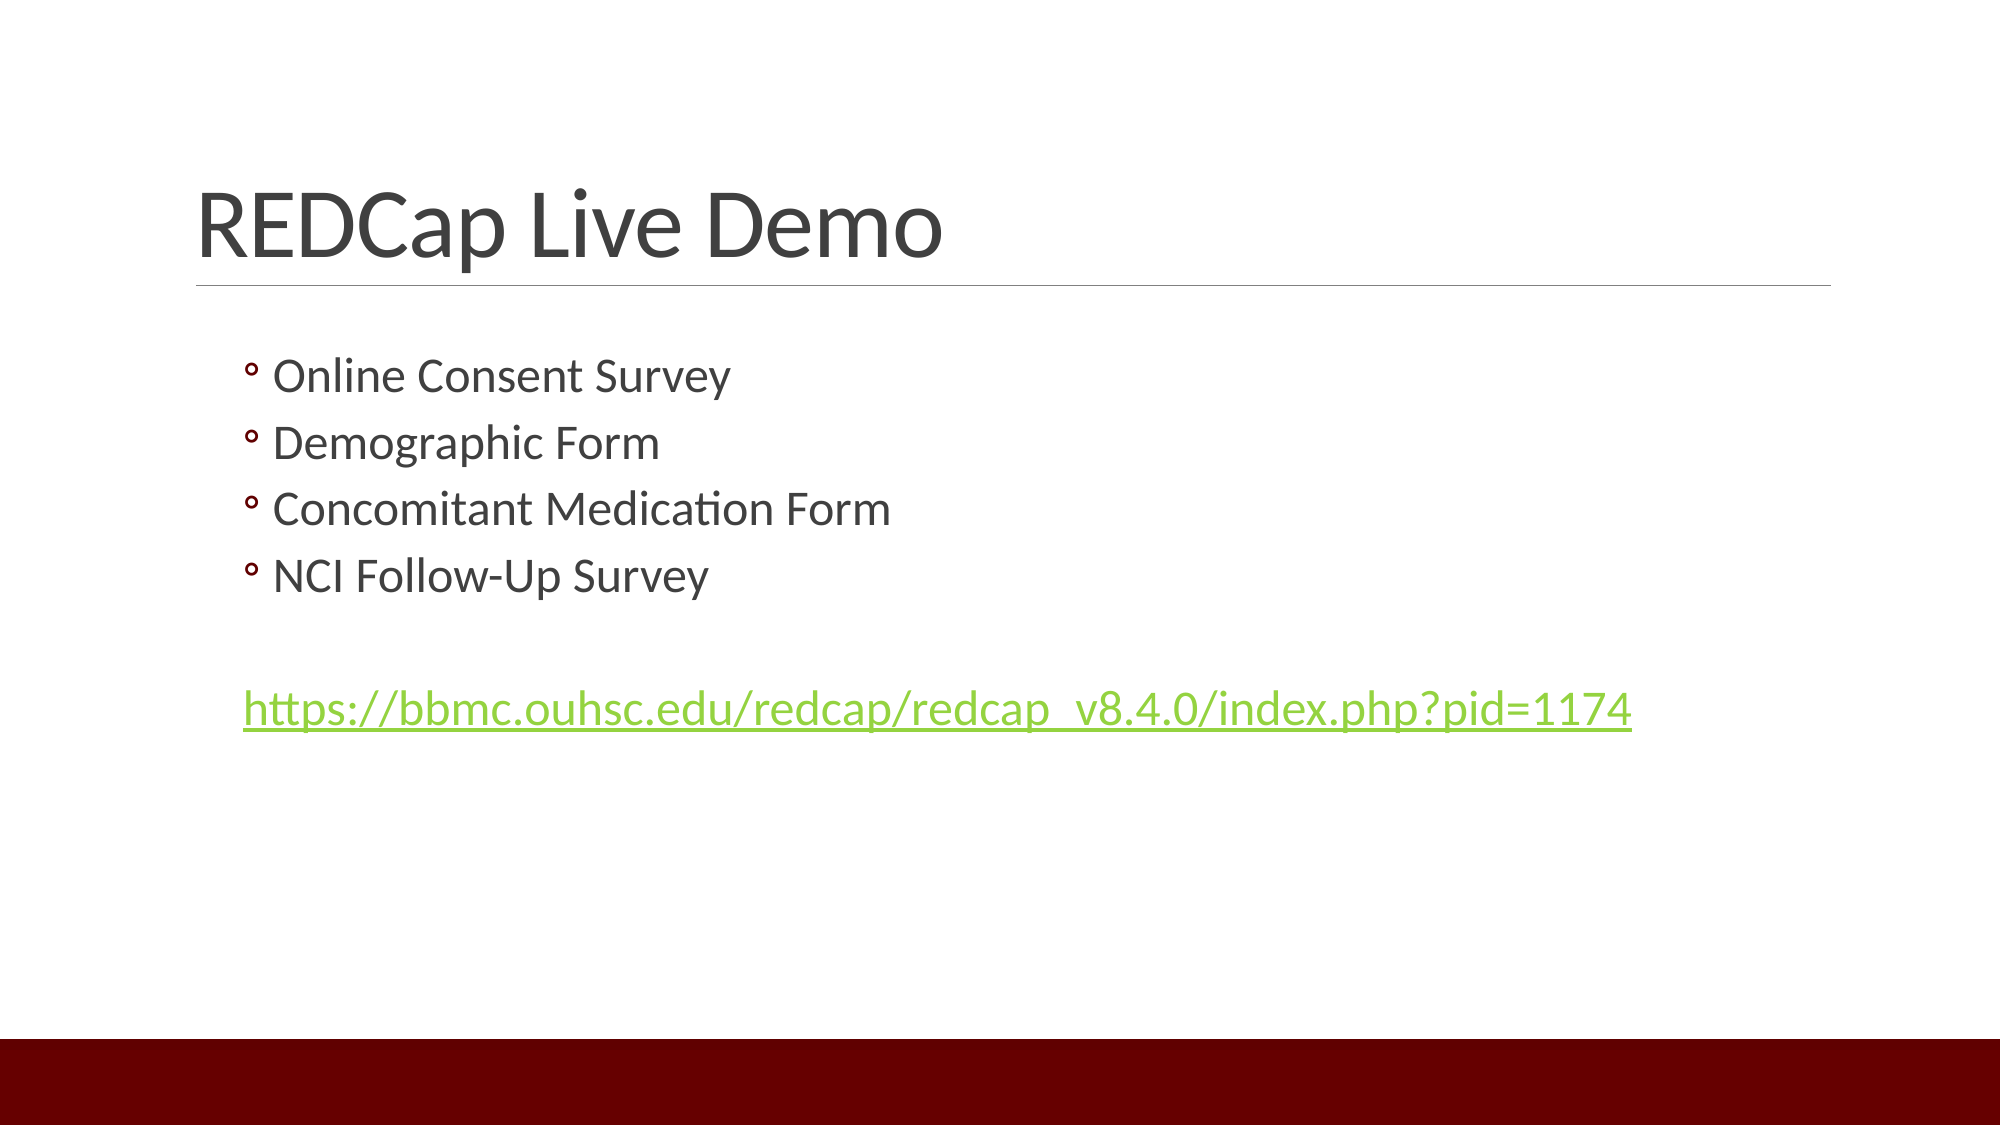

# REDCap Live Demo

Online Consent Survey
Demographic Form
Concomitant Medication Form
NCI Follow-Up Survey

https://bbmc.ouhsc.edu/redcap/redcap_v8.4.0/index.php?pid=1174